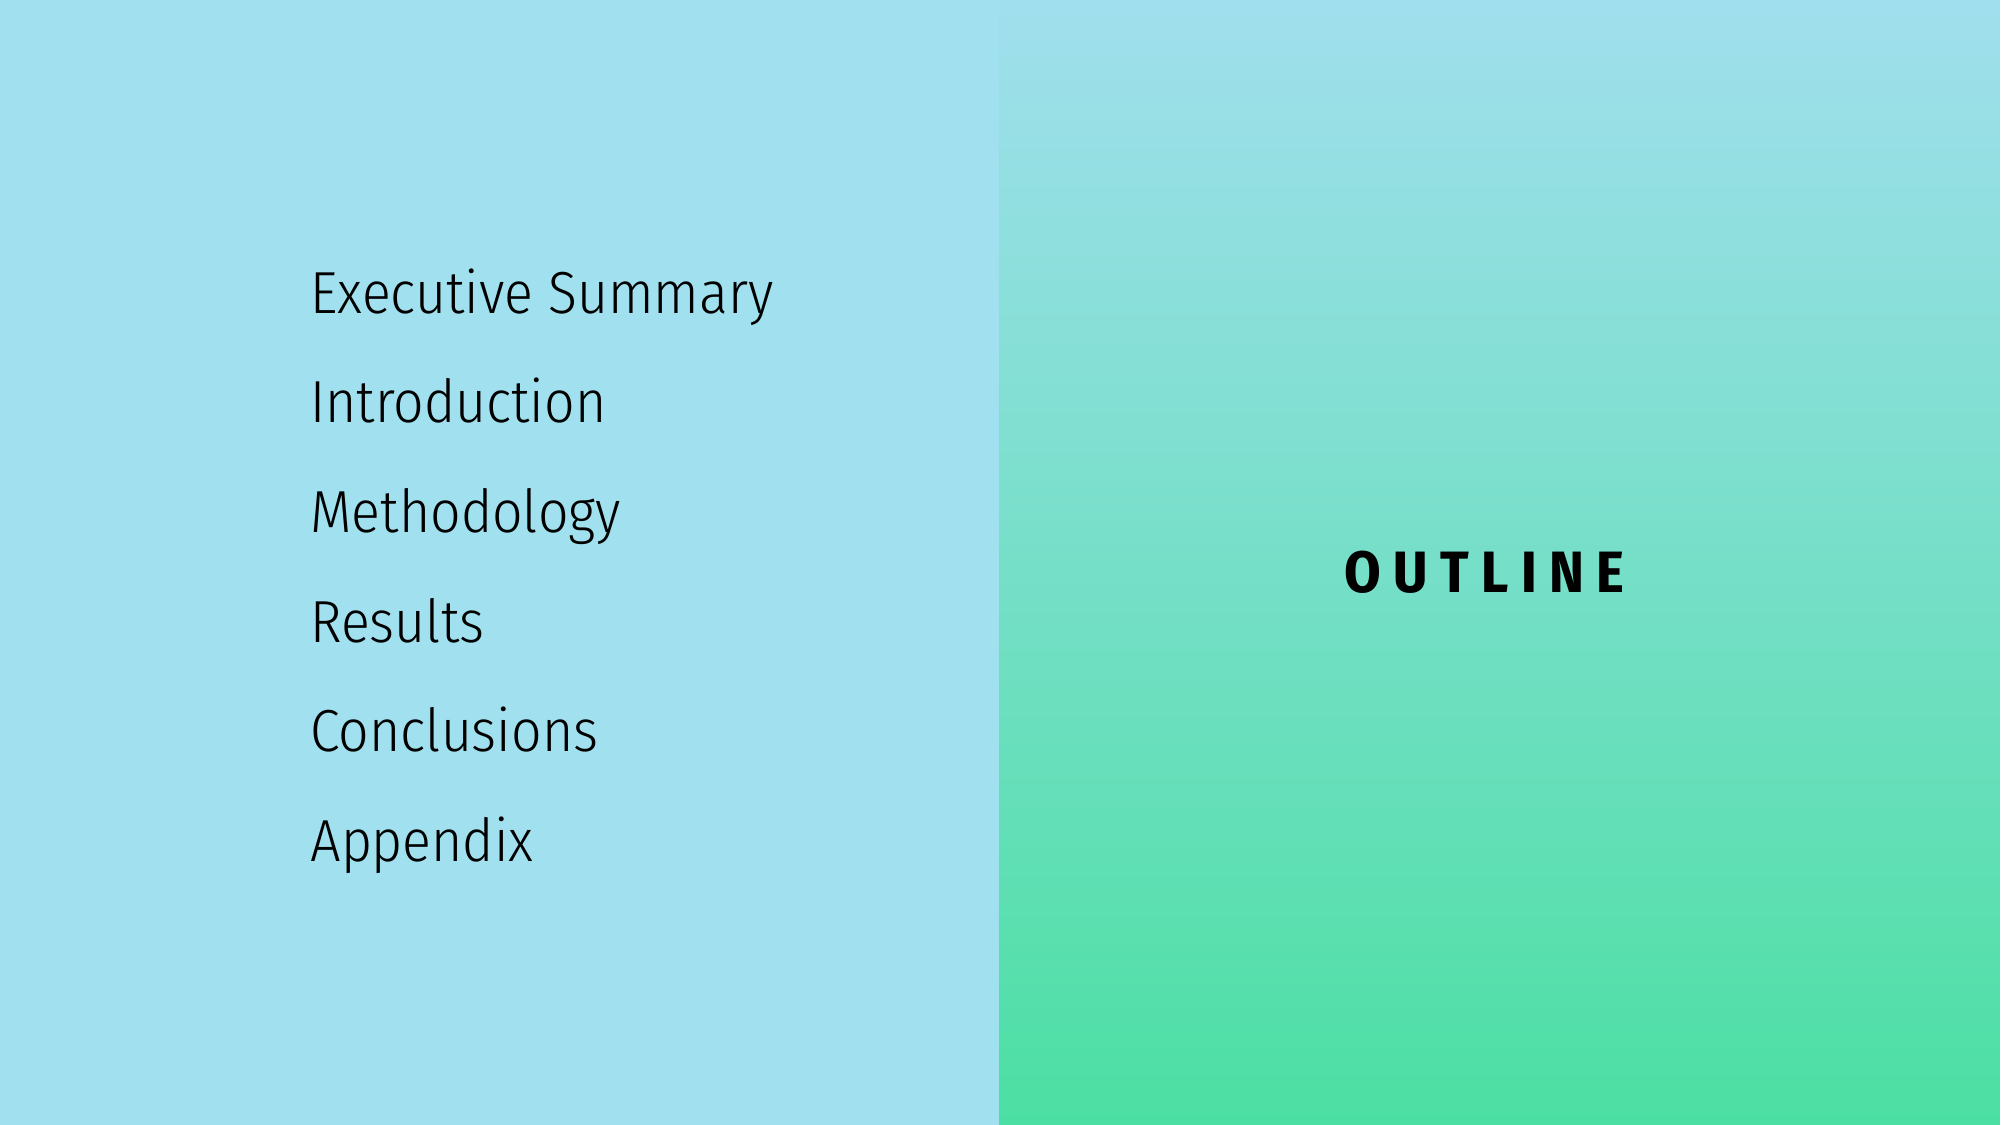

Executive Summary
# OutLine
Introduction
Methodology

Results
Conclusions
Appendix